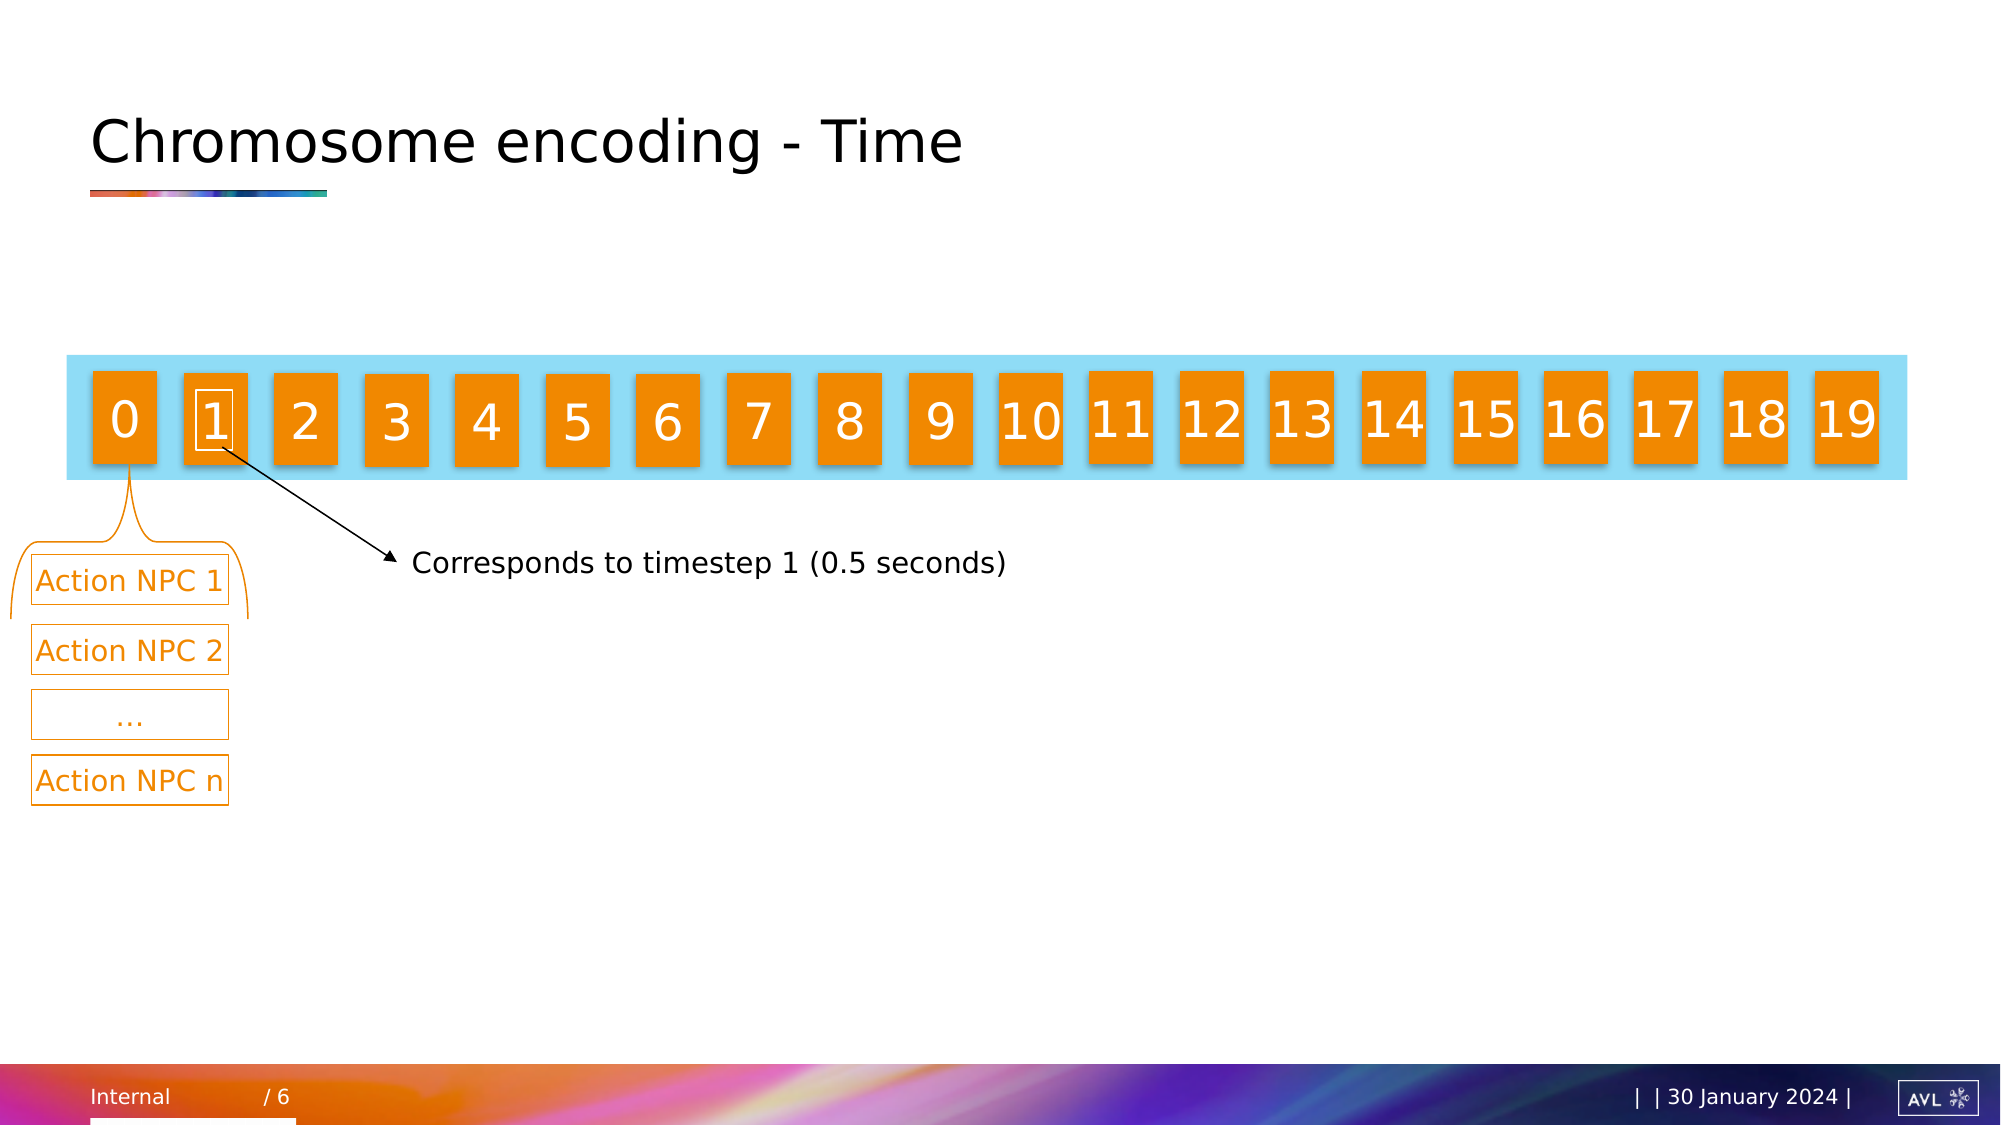

# Chromosome encoding - Time

0
11
12
13
14
15
16
17
18
19
1
2
7
8
9
10
3
4
5
6

Corresponds to timestep 1 (0.5 seconds)
Action NPC 1
Action NPC 2
…
Action NPC n